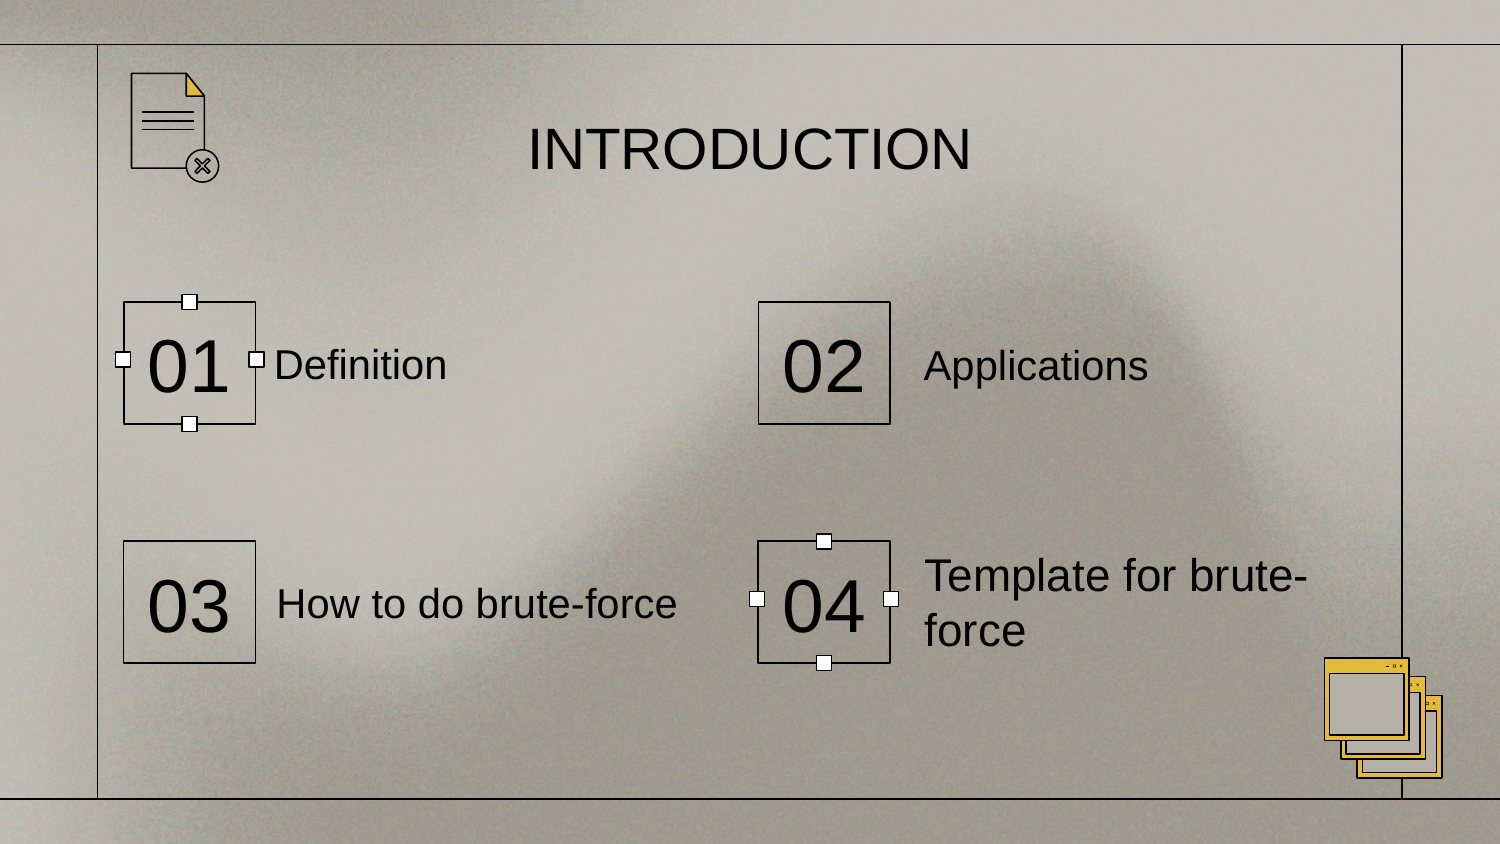

INTRODUCTION

01
02
# Definition
Applications

03
04
Template for brute-force
How to do brute-force